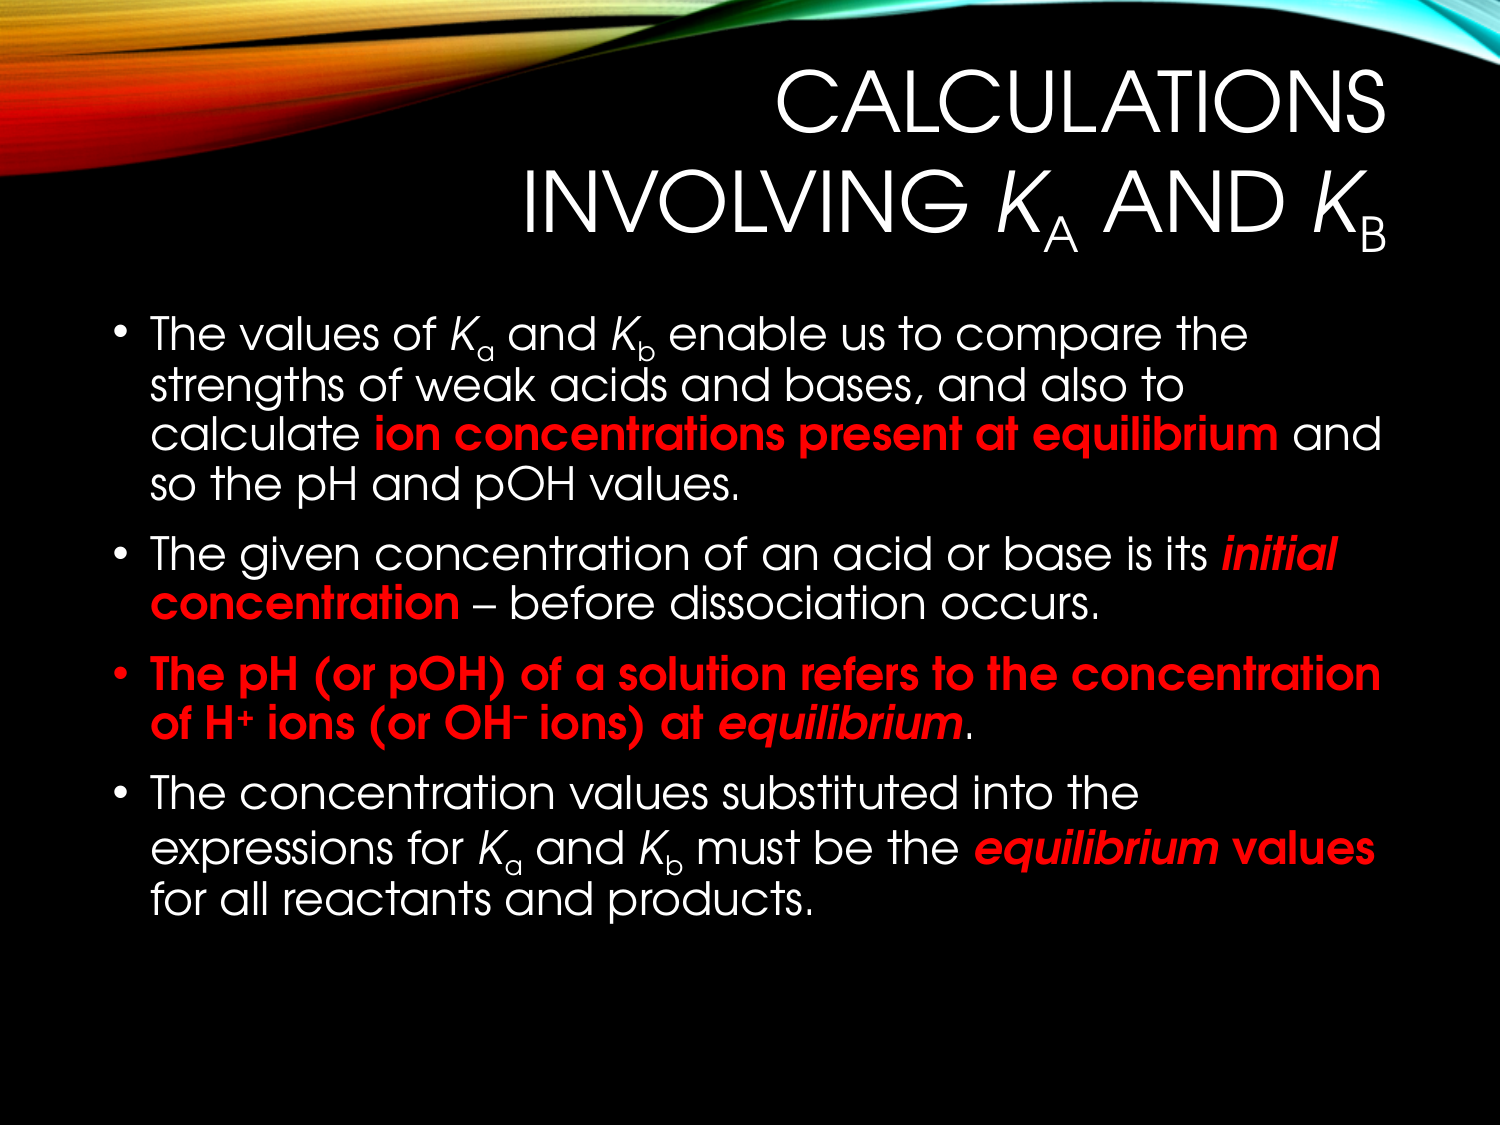

# Calculations involving Ka and Kb
The values of Ka and Kb enable us to compare the strengths of weak acids and bases, and also to calculate ion concentrations present at equilibrium and so the pH and pOH values.
The given concentration of an acid or base is its initial concentration – before dissociation occurs.
The pH (or pOH) of a solution refers to the concentration of H+ ions (or OH– ions) at equilibrium.
The concentration values substituted into the expressions for Ka and Kb must be the equilibrium values for all reactants and products.